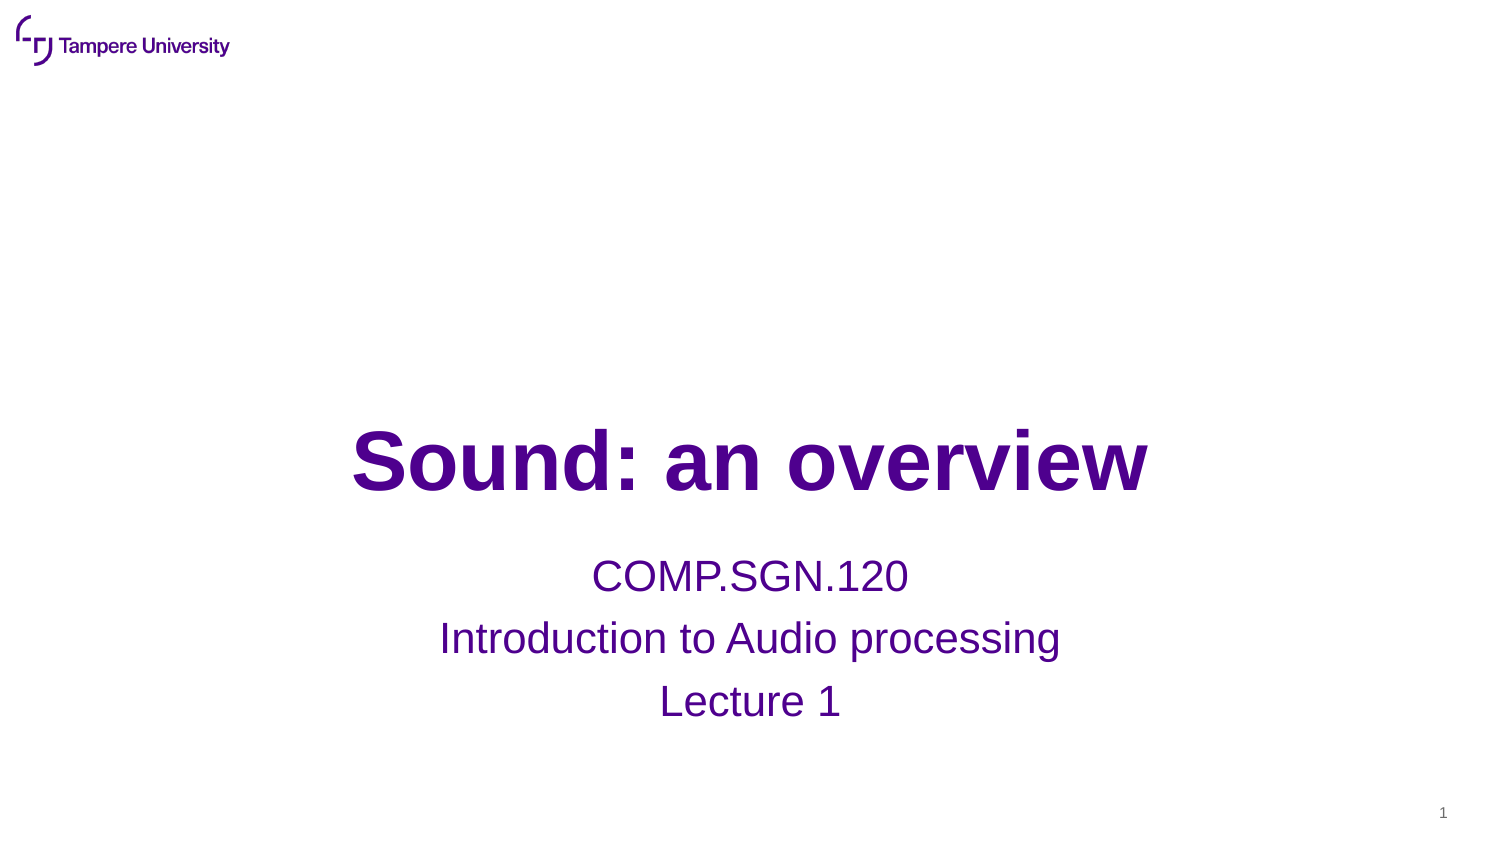

# Sound: an overview
COMP.SGN.120
Introduction to Audio processing
Lecture 1
1